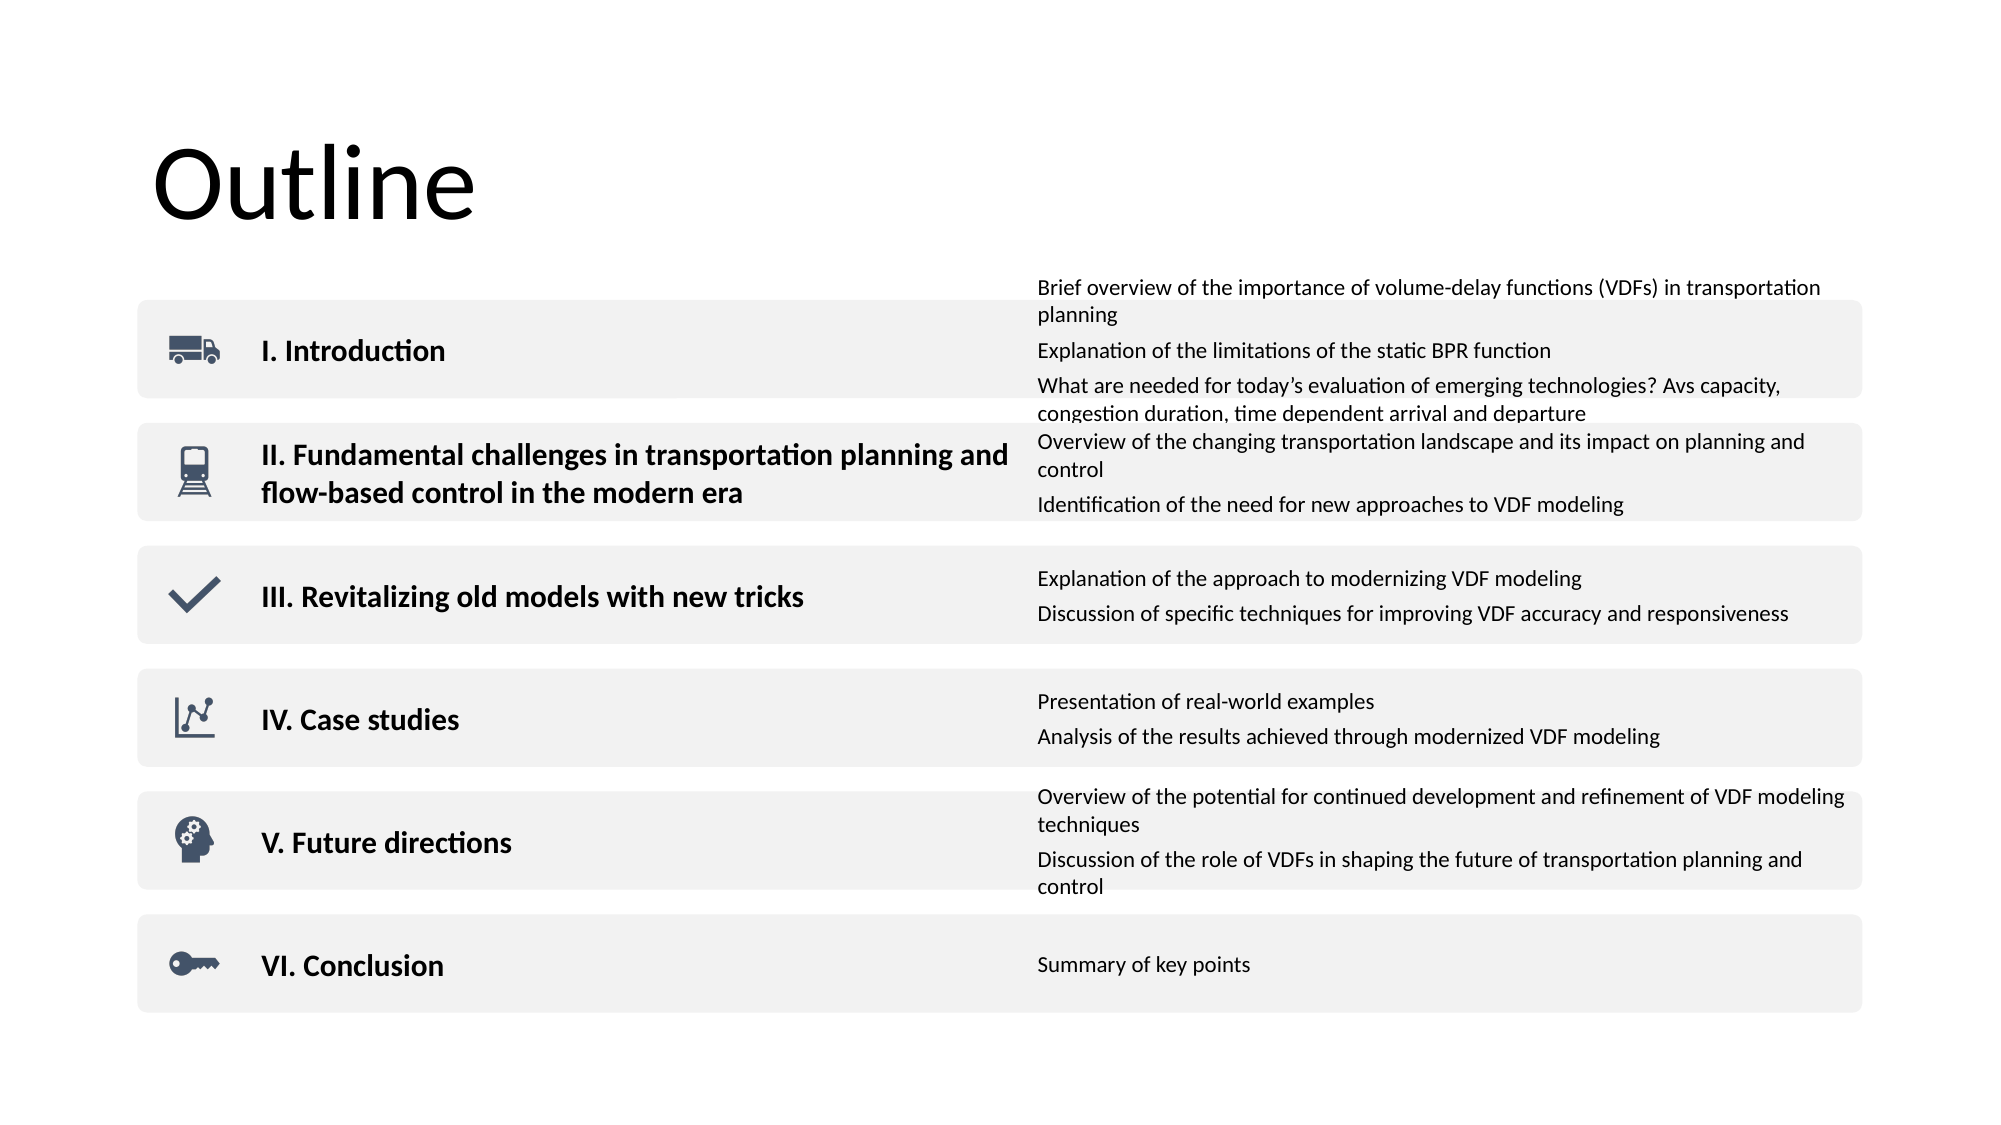

# Outline
I. Introduction
Brief overview of the importance of volume-delay functions (VDFs) in transportation planning
Explanation of the limitations of the static BPR function
What are needed for today’s evaluation of emerging technologies? Avs capacity, congestion duration, time dependent arrival and departure
II. Fundamental challenges in transportation planning and flow-based control in the modern era
Overview of the changing transportation landscape and its impact on planning and control
Identification of the need for new approaches to VDF modeling
III. Revitalizing old models with new tricks
Explanation of the approach to modernizing VDF modeling
Discussion of specific techniques for improving VDF accuracy and responsiveness
IV. Case studies
Presentation of real-world examples
Analysis of the results achieved through modernized VDF modeling
V. Future directions
Overview of the potential for continued development and refinement of VDF modeling techniques
Discussion of the role of VDFs in shaping the future of transportation planning and control
VI. Conclusion
Summary of key points